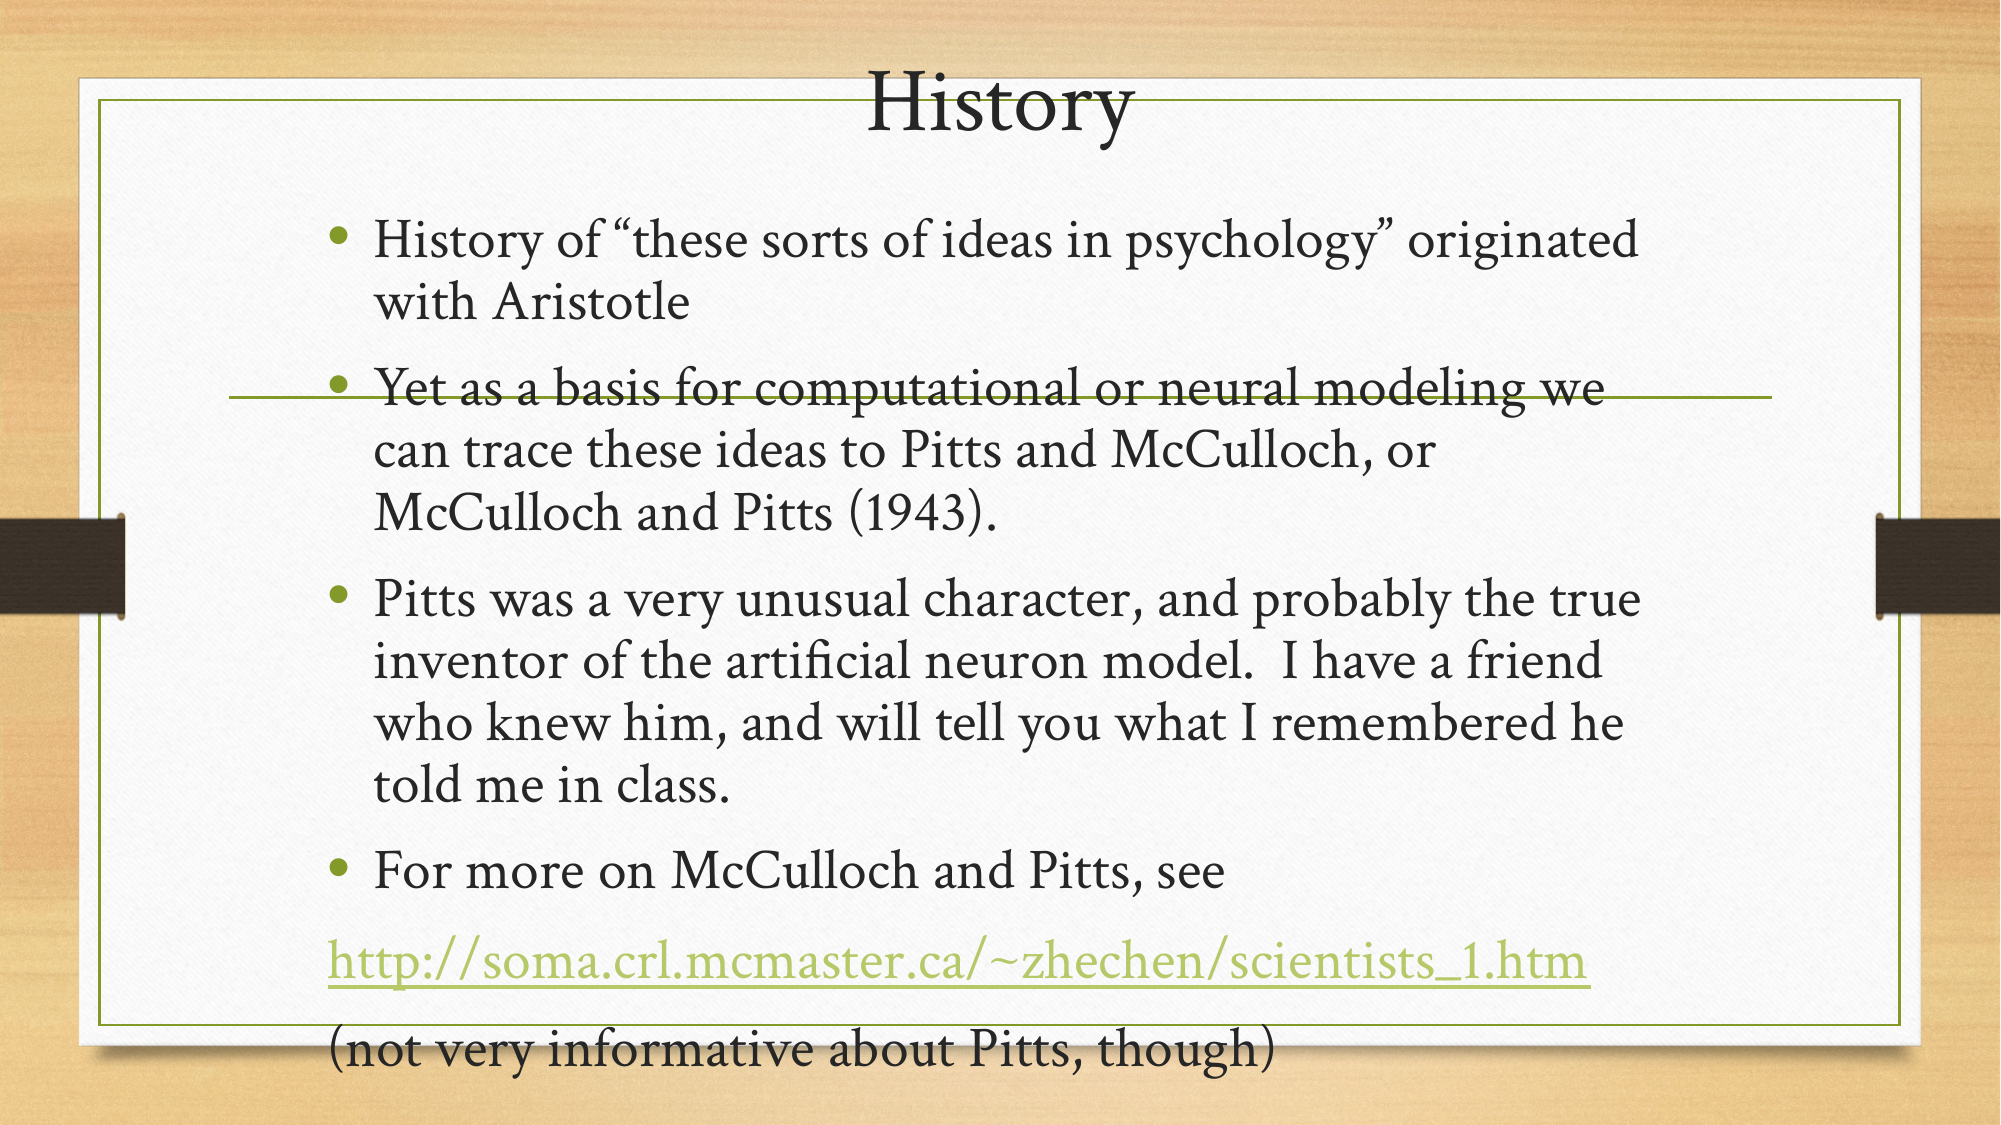

# History
History of “these sorts of ideas in psychology” originated with Aristotle
Yet as a basis for computational or neural modeling we can trace these ideas to Pitts and McCulloch, or McCulloch and Pitts (1943).
Pitts was a very unusual character, and probably the true inventor of the artificial neuron model.  I have a friend who knew him, and will tell you what I remembered he told me in class.
For more on McCulloch and Pitts, see
http://soma.crl.mcmaster.ca/~zhechen/scientists_1.htm
(not very informative about Pitts, though)